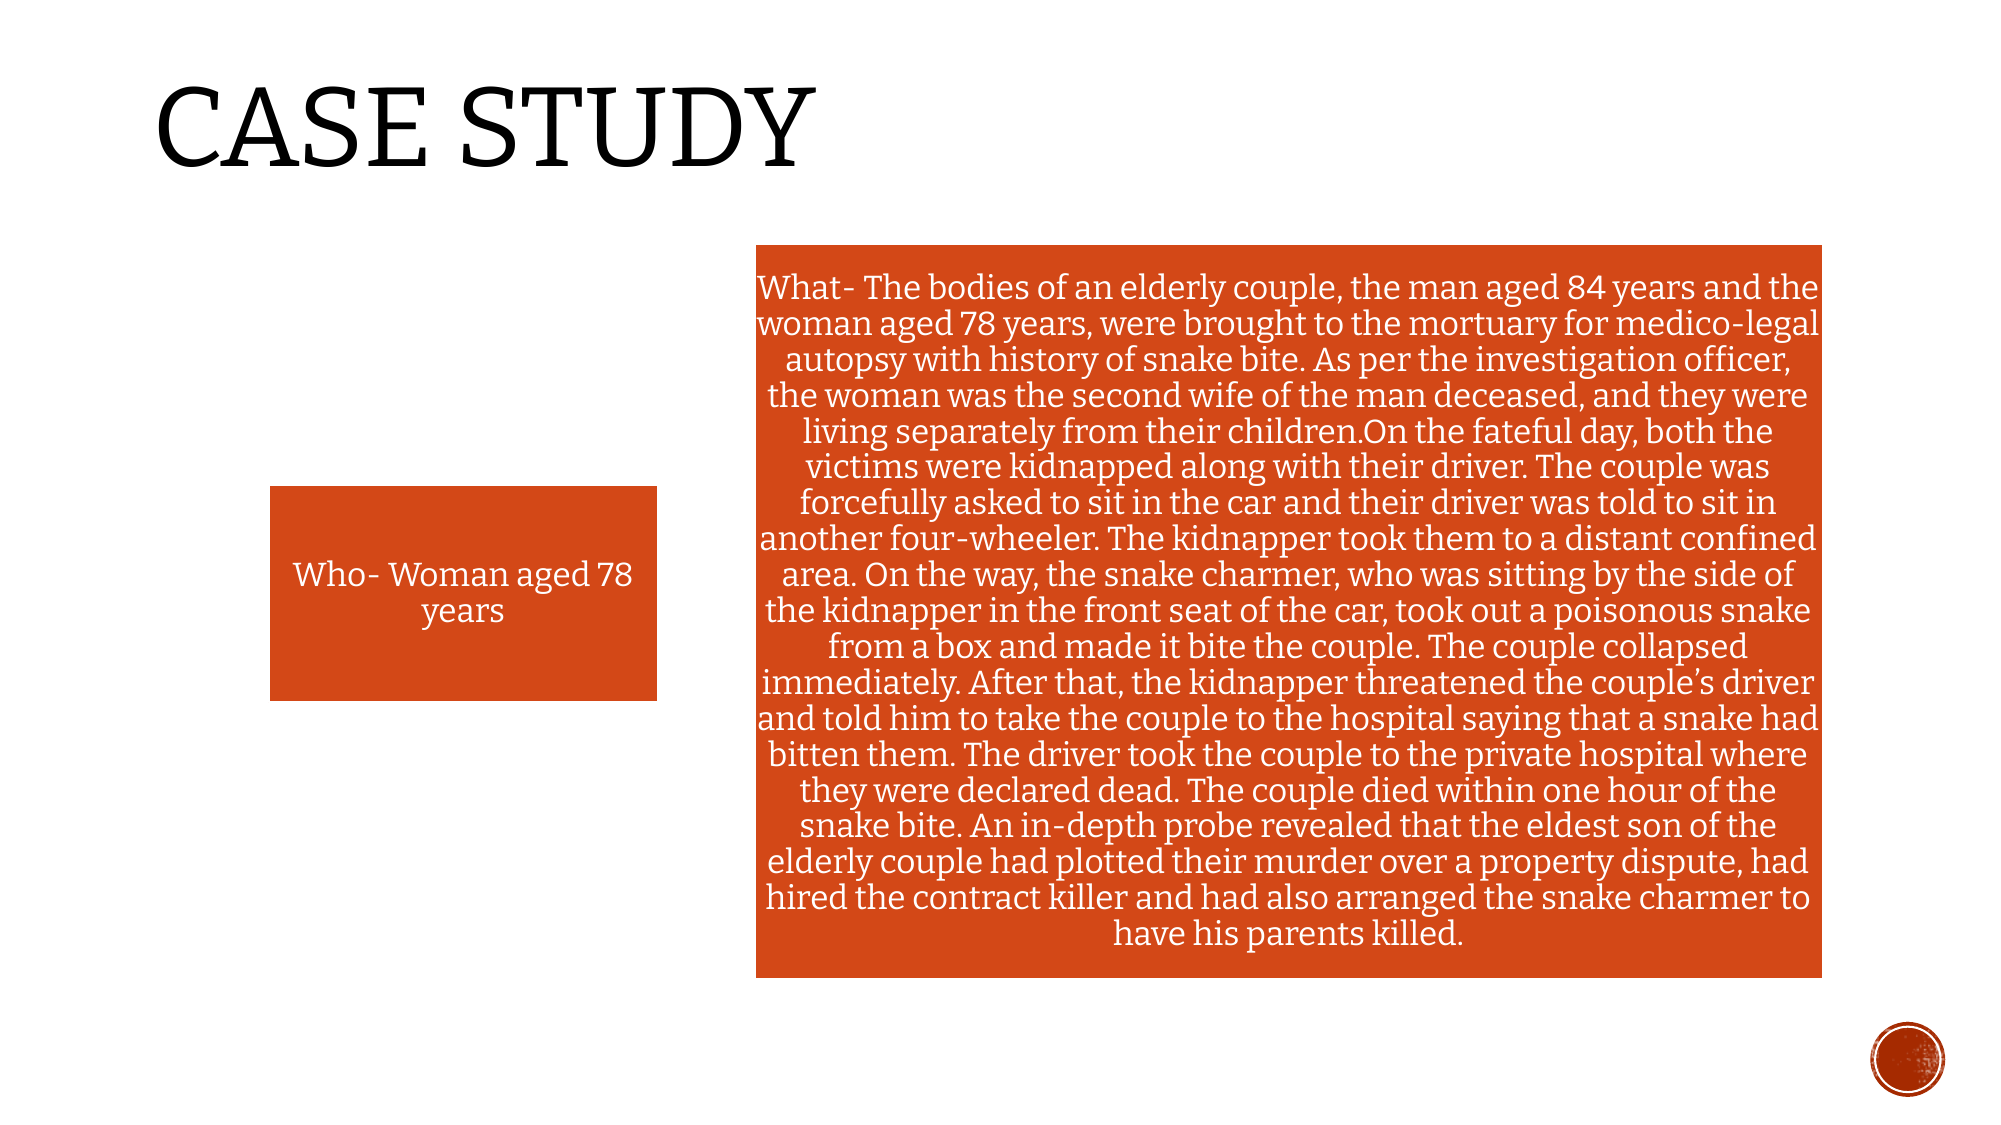

# CASE STUDY
Who- Woman aged 78 years
What- The bodies of an elderly couple, the man aged 84 years and the woman aged 78 years, were brought to the mortuary for medico-legal autopsy with history of snake bite. As per the investigation officer, the woman was the second wife of the man deceased, and they were living separately from their children.On the fateful day, both the victims were kidnapped along with their driver. The couple was forcefully asked to sit in the car and their driver was told to sit in another four-wheeler. The kidnapper took them to a distant confined area. On the way, the snake charmer, who was sitting by the side of the kidnapper in the front seat of the car, took out a poisonous snake from a box and made it bite the couple. The couple collapsed immediately. After that, the kidnapper threatened the couple’s driver and told him to take the couple to the hospital saying that a snake had bitten them. The driver took the couple to the private hospital where they were declared dead. The couple died within one hour of the snake bite. An in-depth probe revealed that the eldest son of the elderly couple had plotted their murder over a property dispute, had hired the contract killer and had also arranged the snake charmer to have his parents killed.